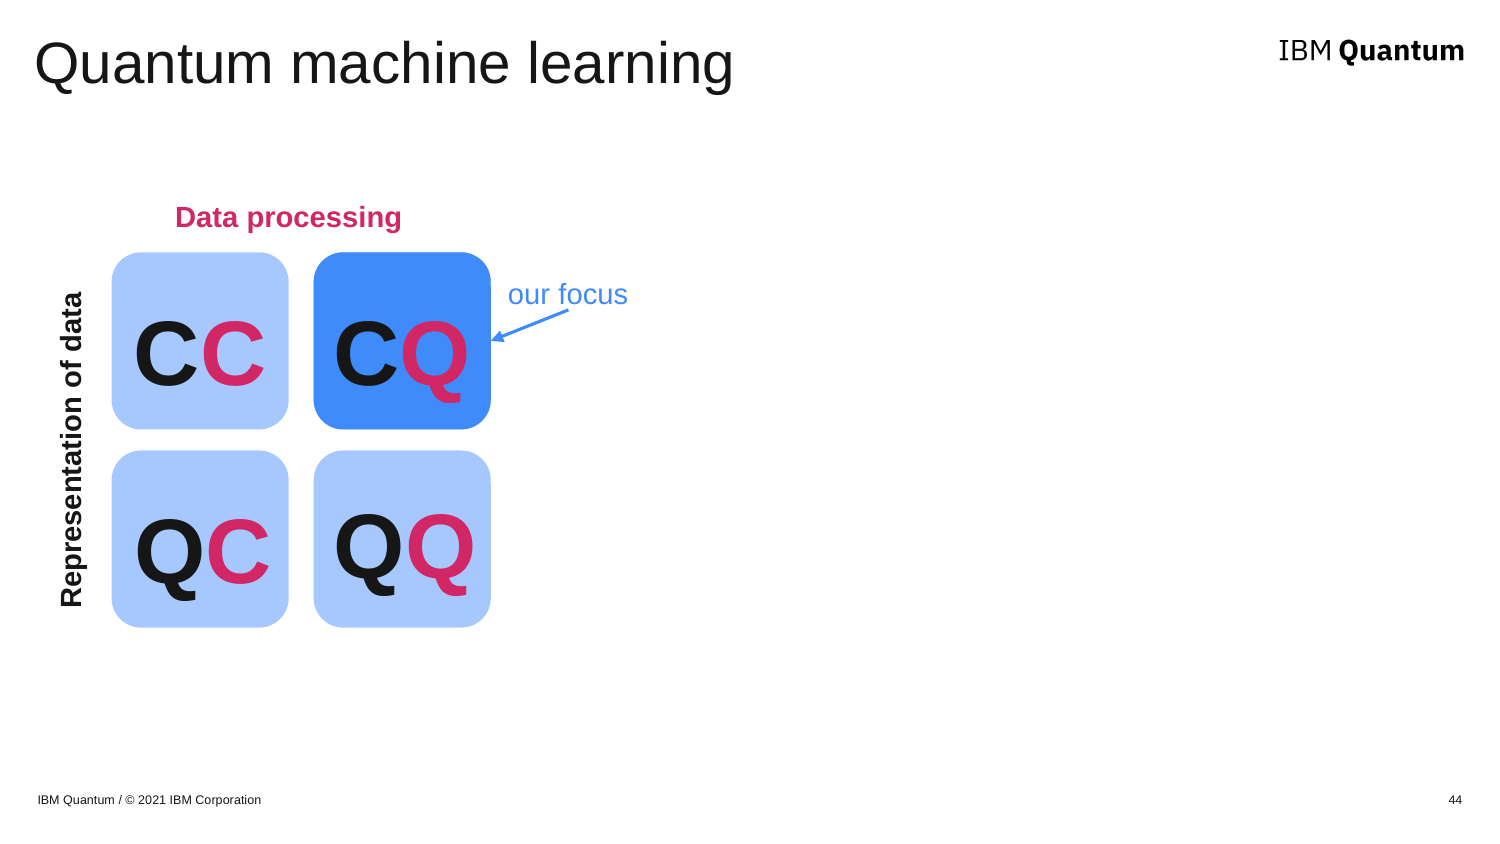

# Quantum machine learning
Data processing

our focus
CC
CQ
Representation of data

QQ
QC
IBM Quantum / © 2021 IBM Corporation
44